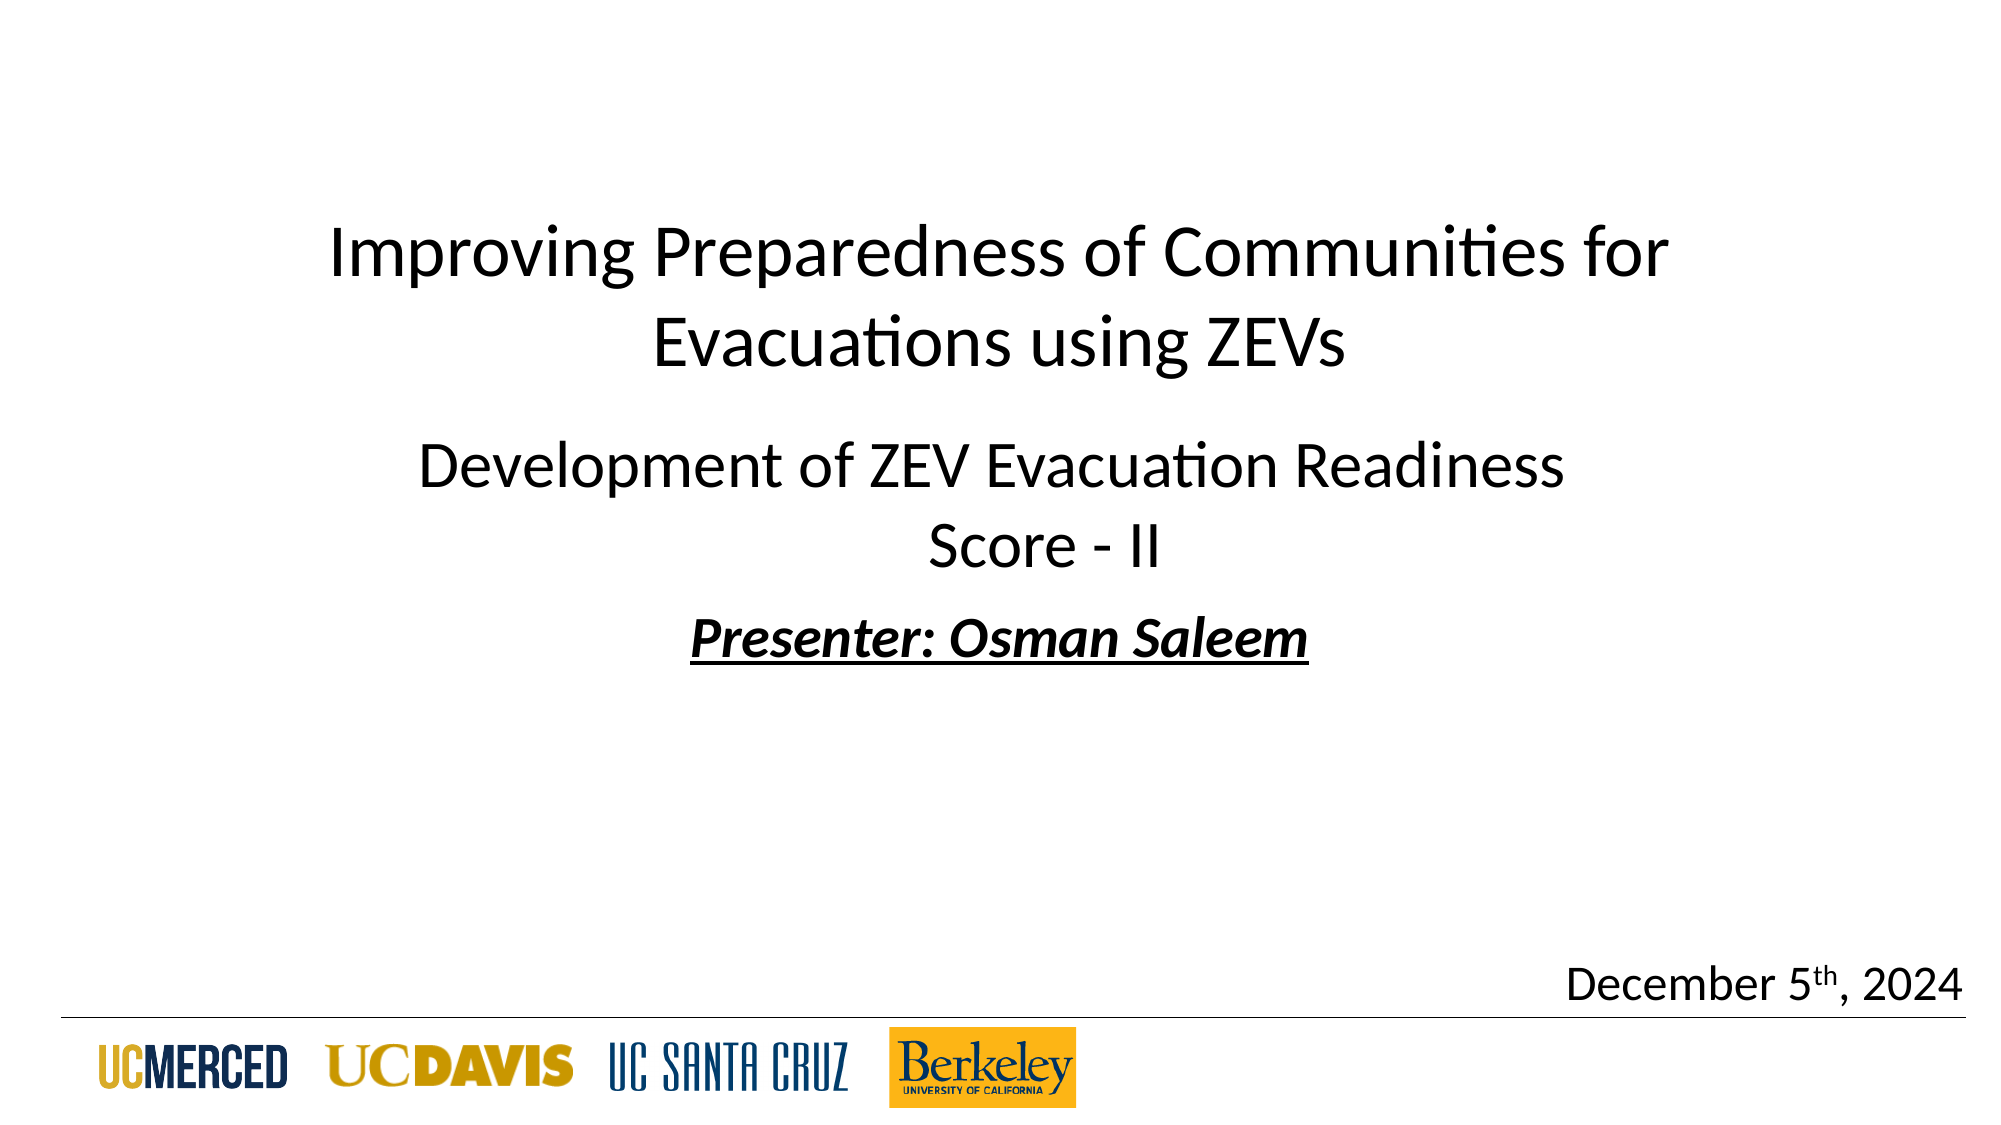

Improving Preparedness of Communities for Evacuations using ZEVs
Development of ZEV Evacuation Readiness
			    Score - II
Presenter: Osman Saleem
December 5th, 2024